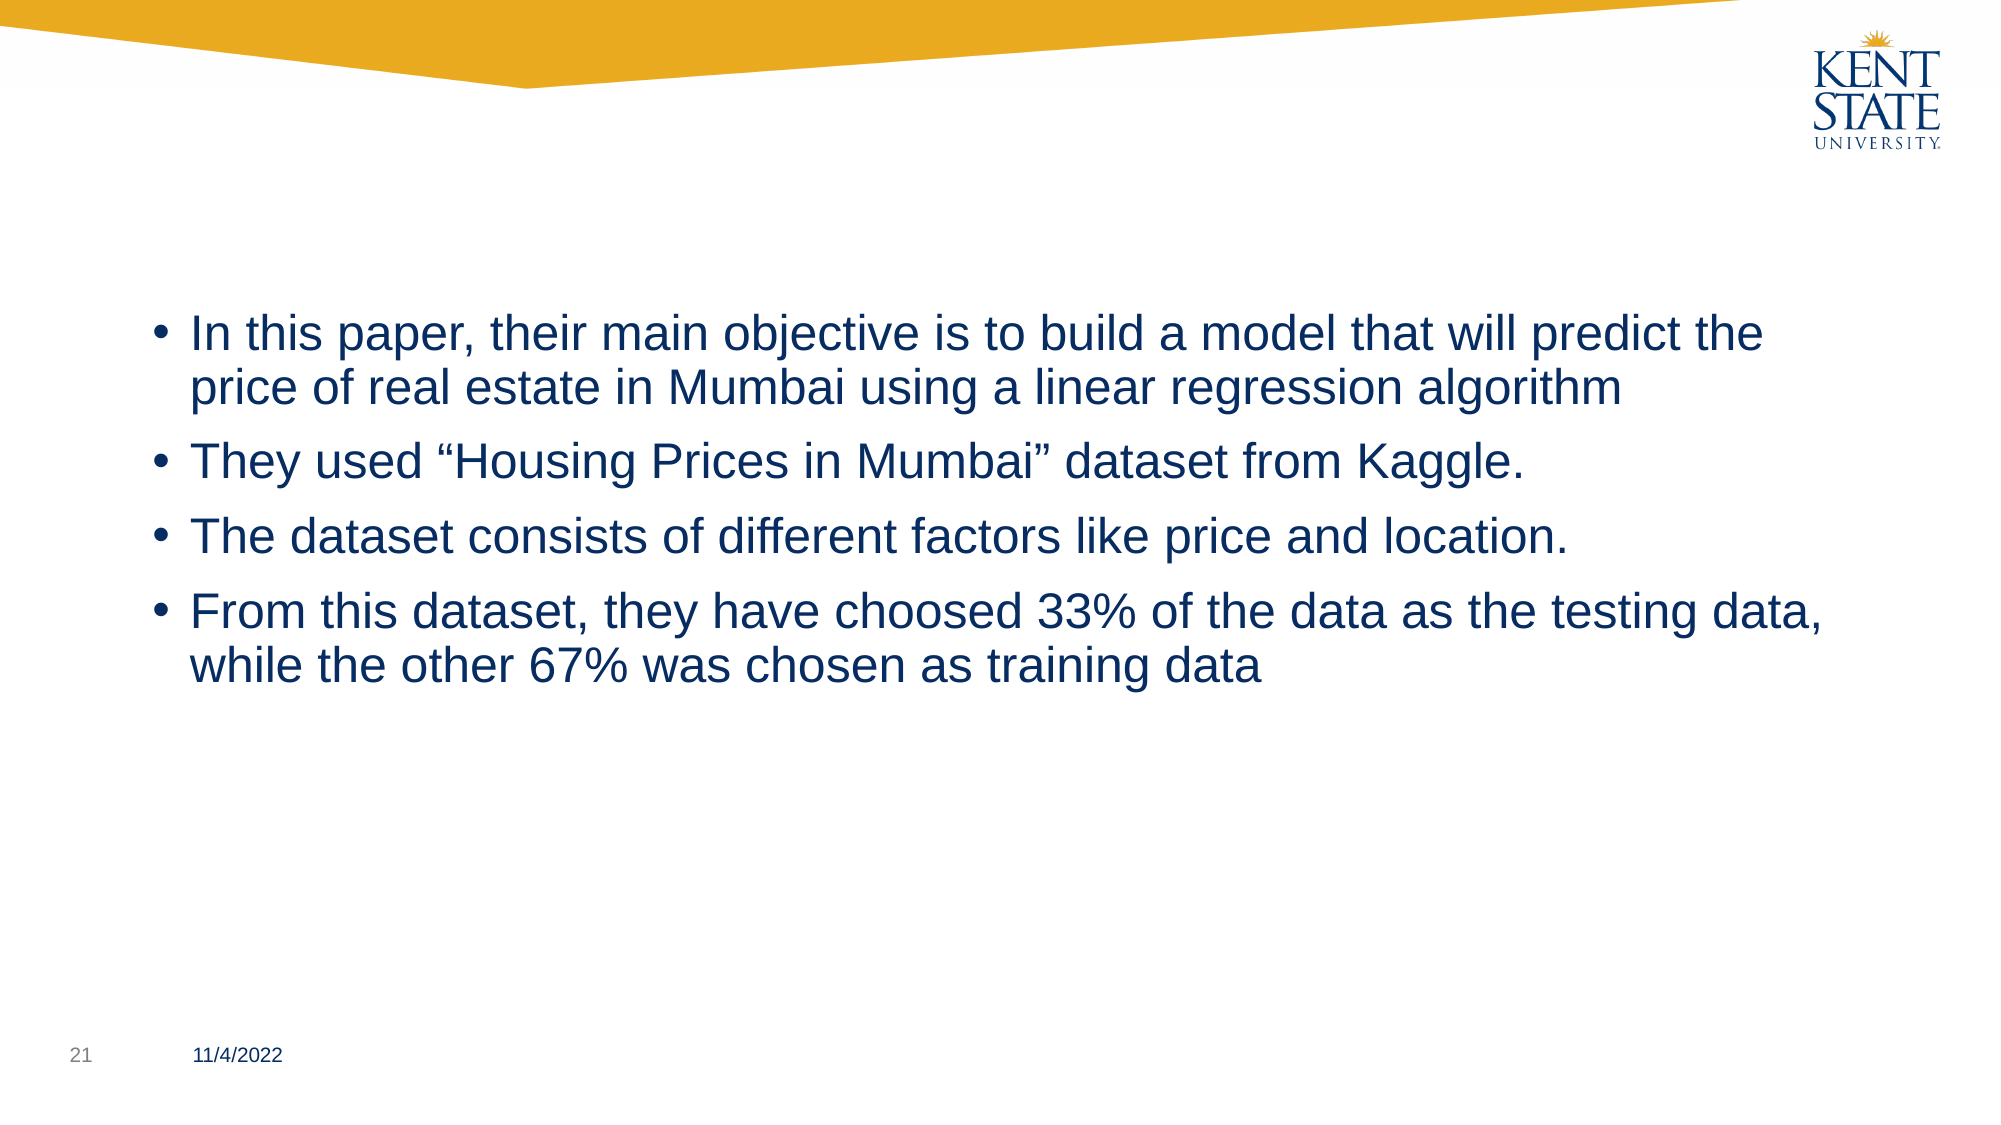

In this paper, their main objective is to build a model that will predict the price of real estate in Mumbai using a linear regression algorithm
They used “Housing Prices in Mumbai” dataset from Kaggle.
The dataset consists of different factors like price and location.
From this dataset, they have choosed 33% of the data as the testing data, while the other 67% was chosen as training data
11/4/2022